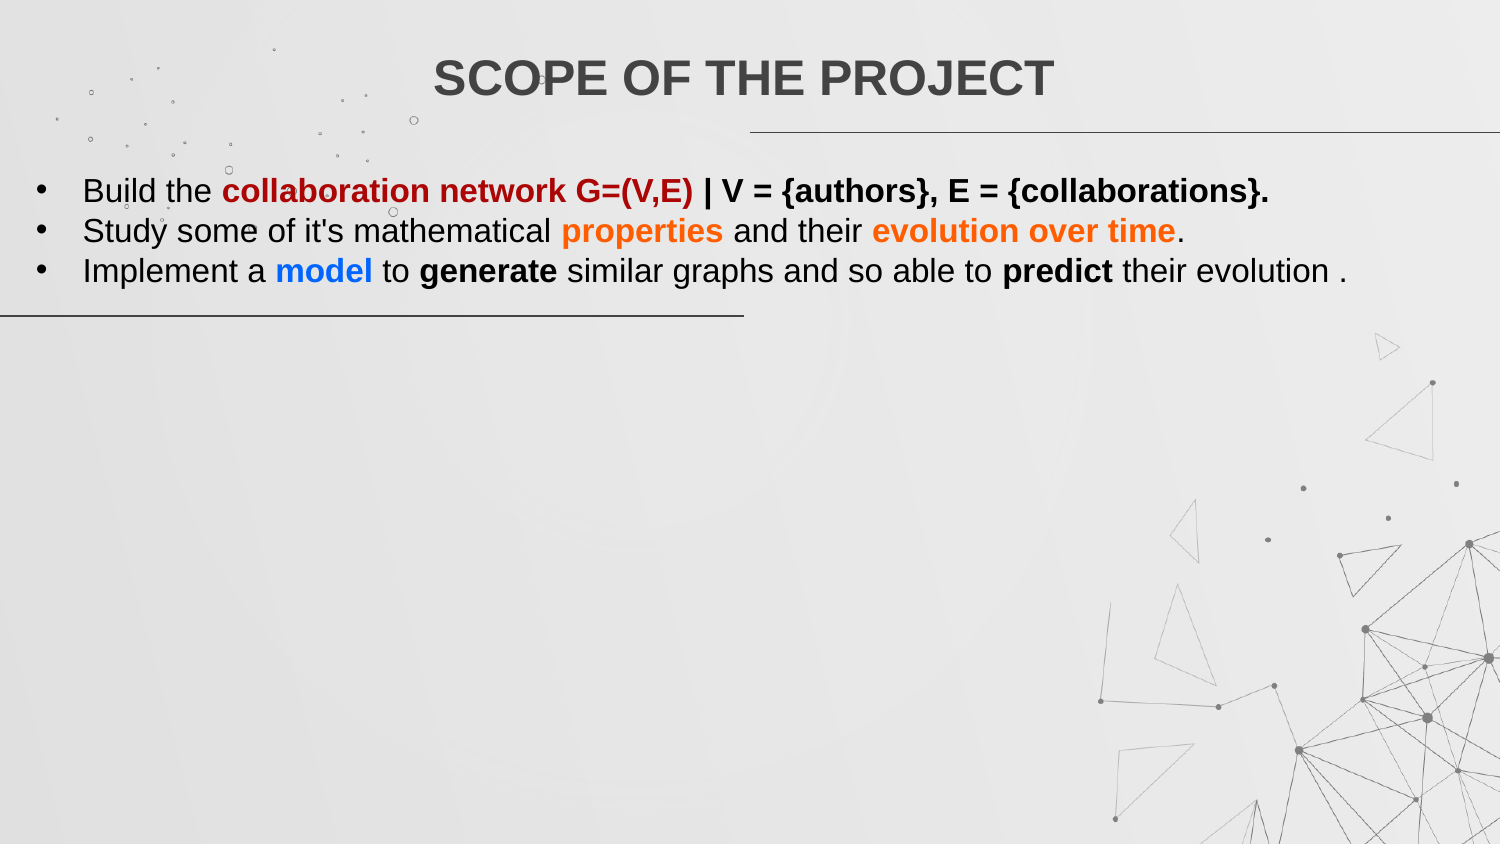

SCOPE OF THE PROJECT
Build the collaboration network G=(V,E) | V = {authors}, E = {collaborations}.
Study some of it's mathematical properties and their evolution over time.
Implement a model to generate similar graphs and so able to predict their evolution .